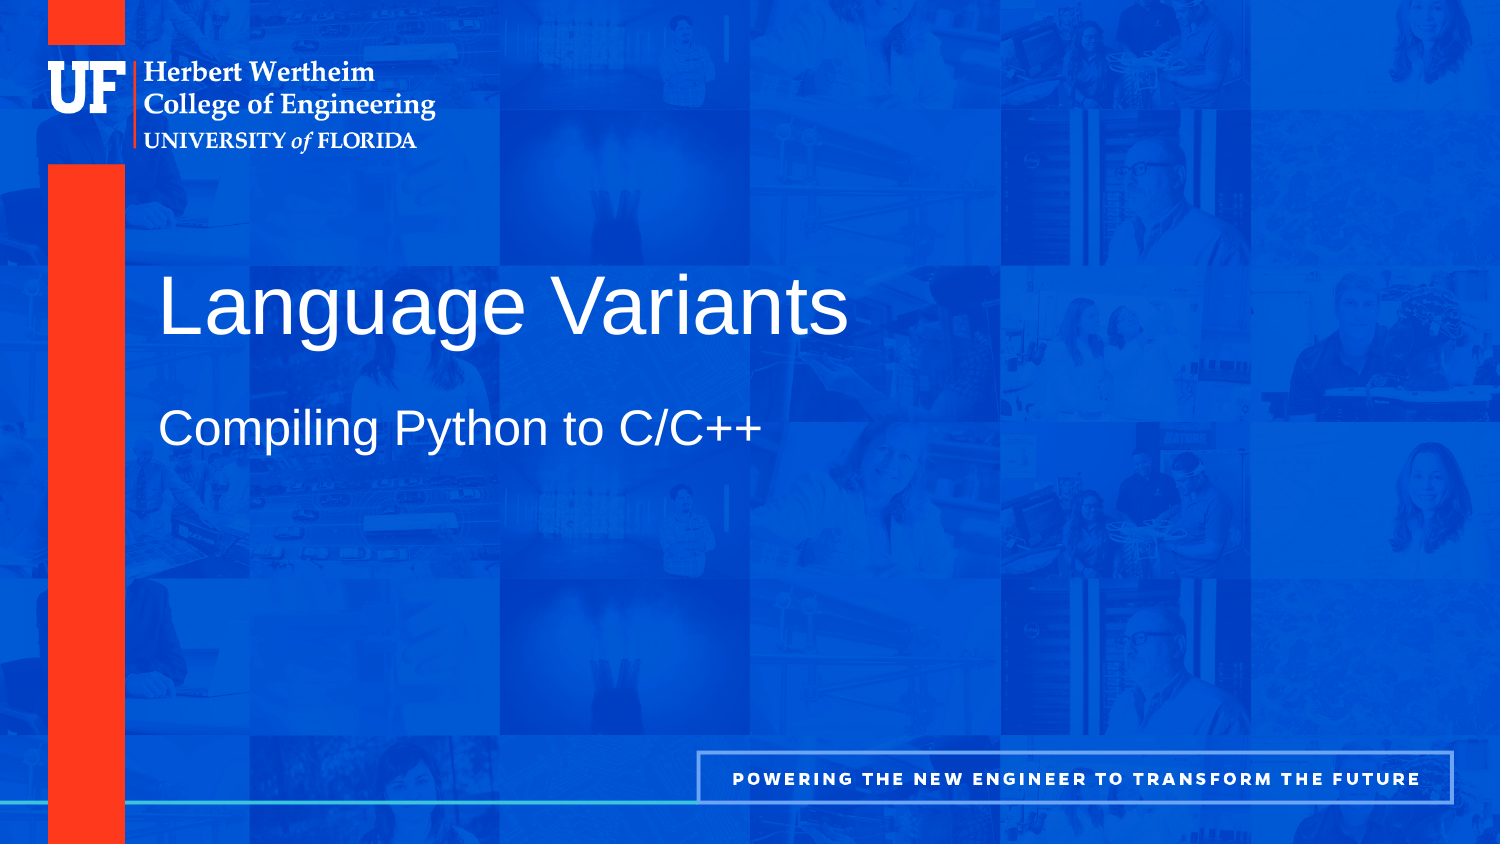

# Language Variants
Compiling Python to C/C++